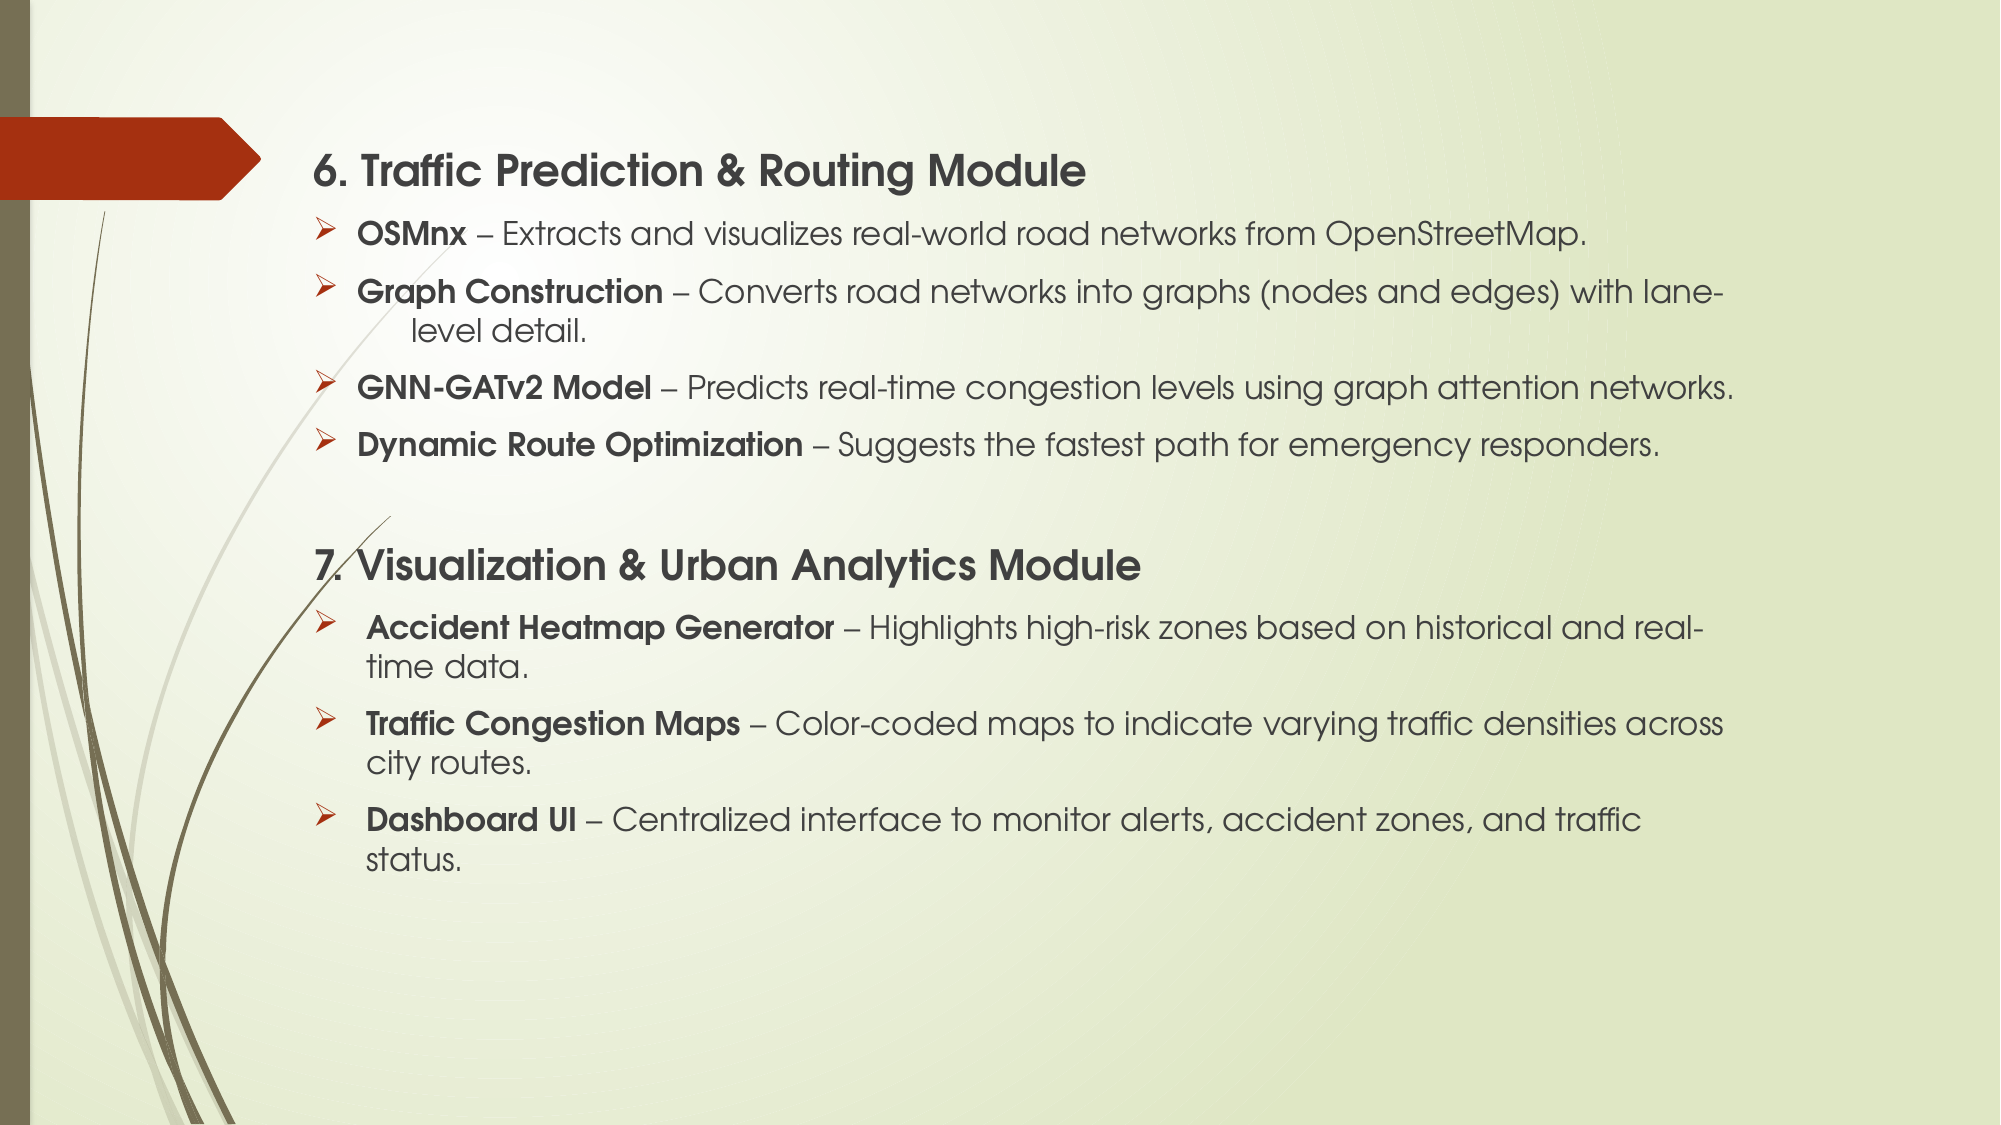

6. Traffic Prediction & Routing Module
OSMnx – Extracts and visualizes real-world road networks from OpenStreetMap.
Graph Construction – Converts road networks into graphs (nodes and edges) with lane-         level detail.
GNN-GATv2 Model – Predicts real-time congestion levels using graph attention networks.
Dynamic Route Optimization – Suggests the fastest path for emergency responders.

7. Visualization & Urban Analytics Module
Accident Heatmap Generator – Highlights high-risk zones based on historical and real-time data.
Traffic Congestion Maps – Color-coded maps to indicate varying traffic densities across city routes.
Dashboard UI – Centralized interface to monitor alerts, accident zones, and traffic status.

#